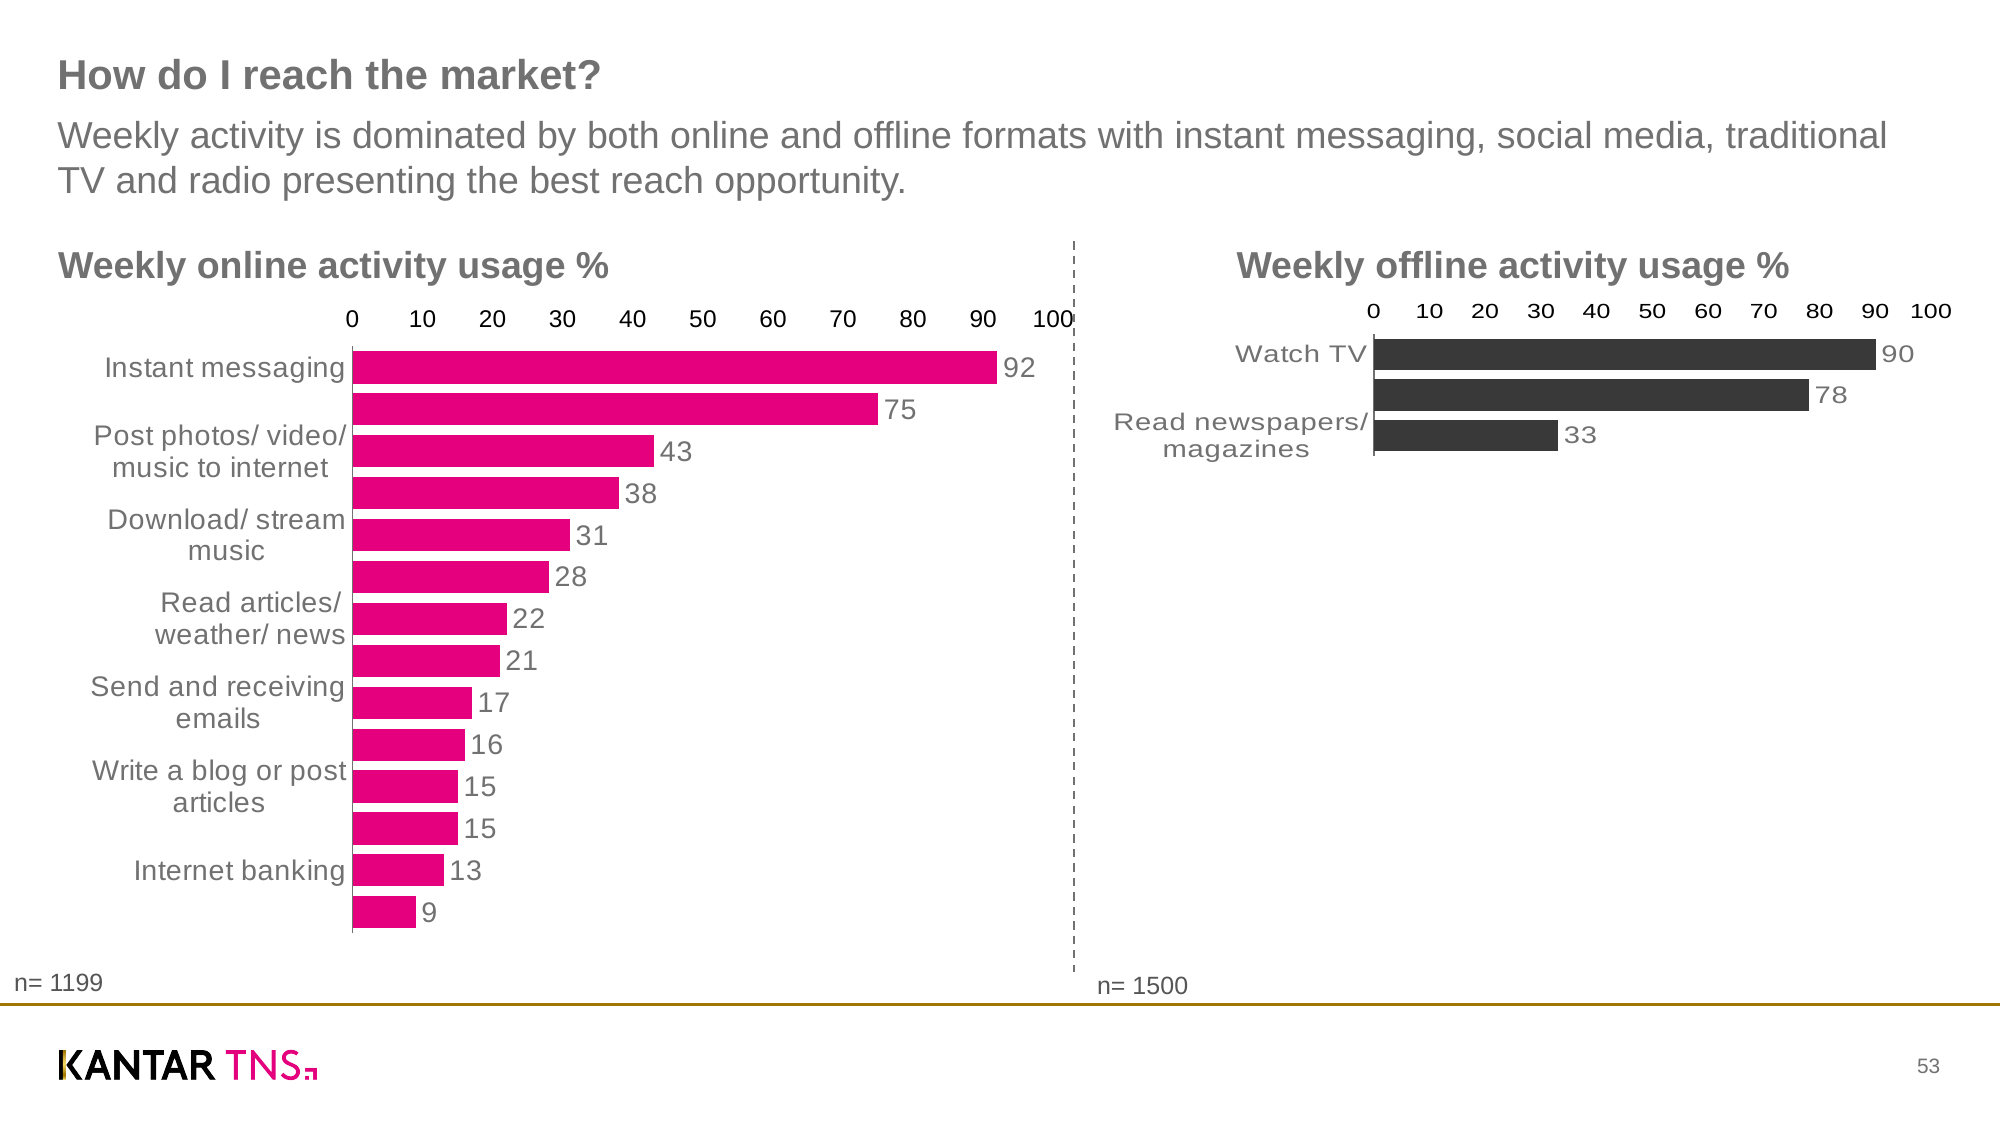

# How do I reach the market?
Weekly activity is dominated by both online and offline formats with instant messaging, social media, traditional TV and radio presenting the best reach opportunity.
Weekly offline activity usage %

Weekly online activity usage %

### Chart

| Category | South Africa |
|---|---|
| Watch TV | 90.0 |
| Listen to radio  | 78.0 |
| Read newspapers/ magazines  | 33.0 |

### Chart

| Category | South Africa |
|---|---|
| Instant messaging | 92.0 |
| Social networks | 75.0 |
| Post photos/ video/ music to internet | 43.0 |
| Play games | 38.0 |
| Download/ stream music | 31.0 |
| Download/ using apps | 28.0 |
| Read articles/ weather/ news | 22.0 |
| Download/ stream movies | 21.0 |
| Send and receiving emails | 17.0 |
| Researching products online  | 16.0 |
| Write a blog or post articles | 15.0 |
| Visit blogs or forums | 15.0 |
| Internet banking | 13.0 |
| Finding and buying products online | 9.0 |
n= 1199
n= 1500

53